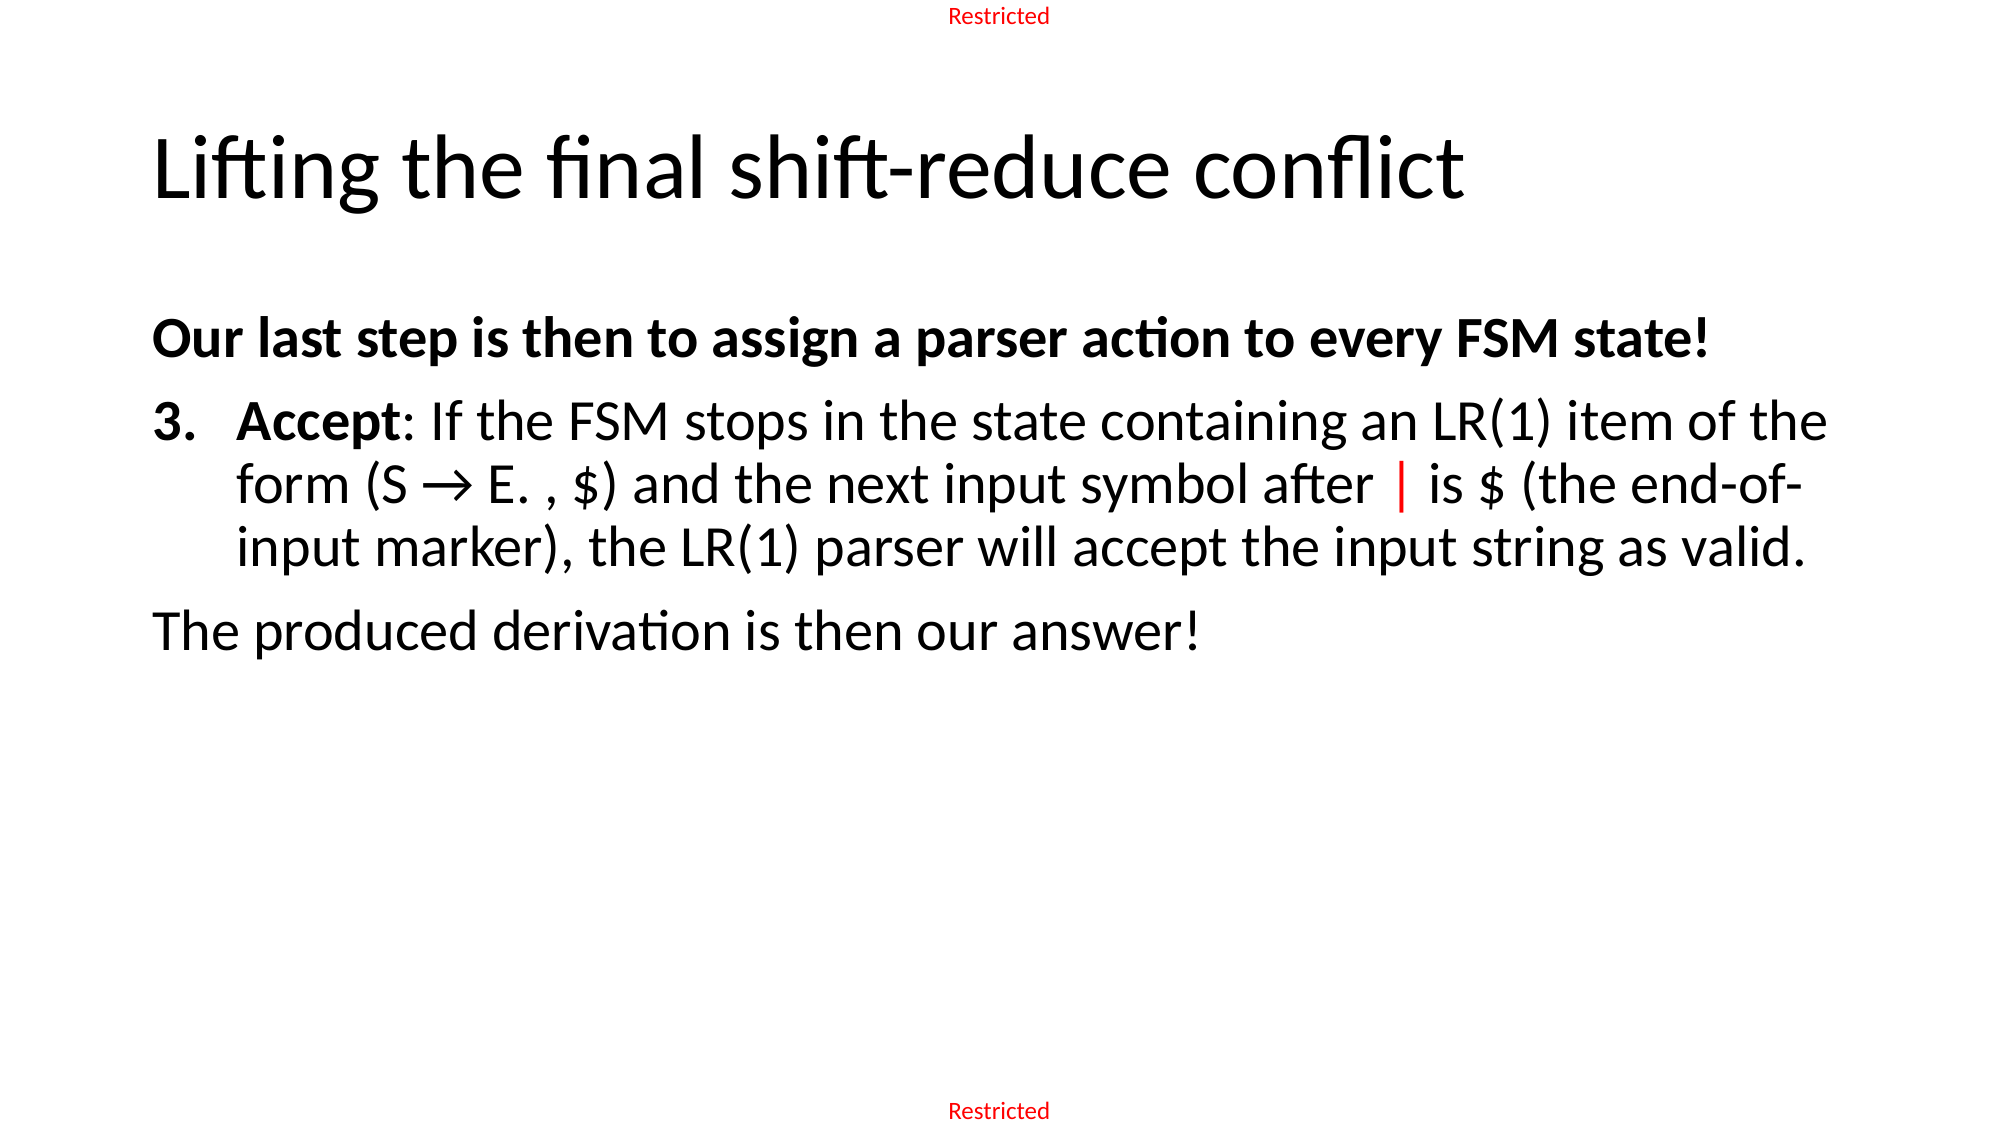

# Lifting the final shift-reduce conflict
Our last step is then to assign a parser action to every FSM state!
Accept: If the FSM stops in the state containing an LR(1) item of the form (S → E. , $) and the next input symbol after | is $ (the end-of-input marker), the LR(1) parser will accept the input string as valid.
The produced derivation is then our answer!